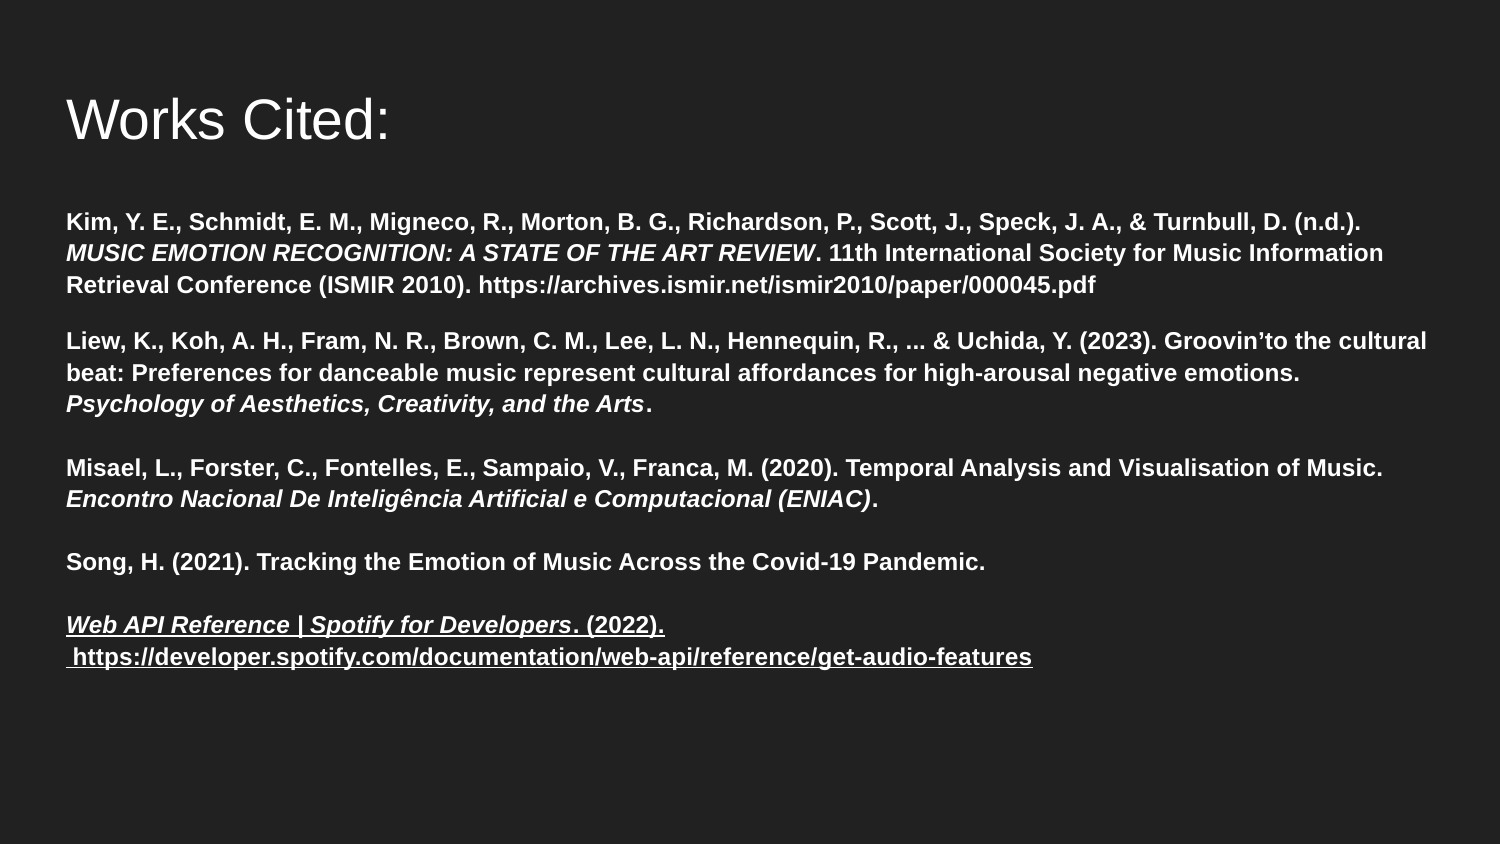

# Works Cited:
Kim, Y. E., Schmidt, E. M., Migneco, R., Morton, B. G., Richardson, P., Scott, J., Speck, J. A., & Turnbull, D. (n.d.). MUSIC EMOTION RECOGNITION: A STATE OF THE ART REVIEW. 11th International Society for Music Information Retrieval Conference (ISMIR 2010). https://archives.ismir.net/ismir2010/paper/000045.pdf
Liew, K., Koh, A. H., Fram, N. R., Brown, C. M., Lee, L. N., Hennequin, R., ... & Uchida, Y. (2023). Groovin’to the cultural beat: Preferences for danceable music represent cultural affordances for high-arousal negative emotions. Psychology of Aesthetics, Creativity, and the Arts.

Misael, L., Forster, C., Fontelles, E., Sampaio, V., Franca, M. (2020). Temporal Analysis and Visualisation of Music. Encontro Nacional De Inteligência Artificial e Computacional (ENIAC).

Song, H. (2021). Tracking the Emotion of Music Across the Covid-19 Pandemic.

Web API Reference | Spotify for Developers. (2022). https://developer.spotify.com/documentation/web-api/reference/get-audio-features